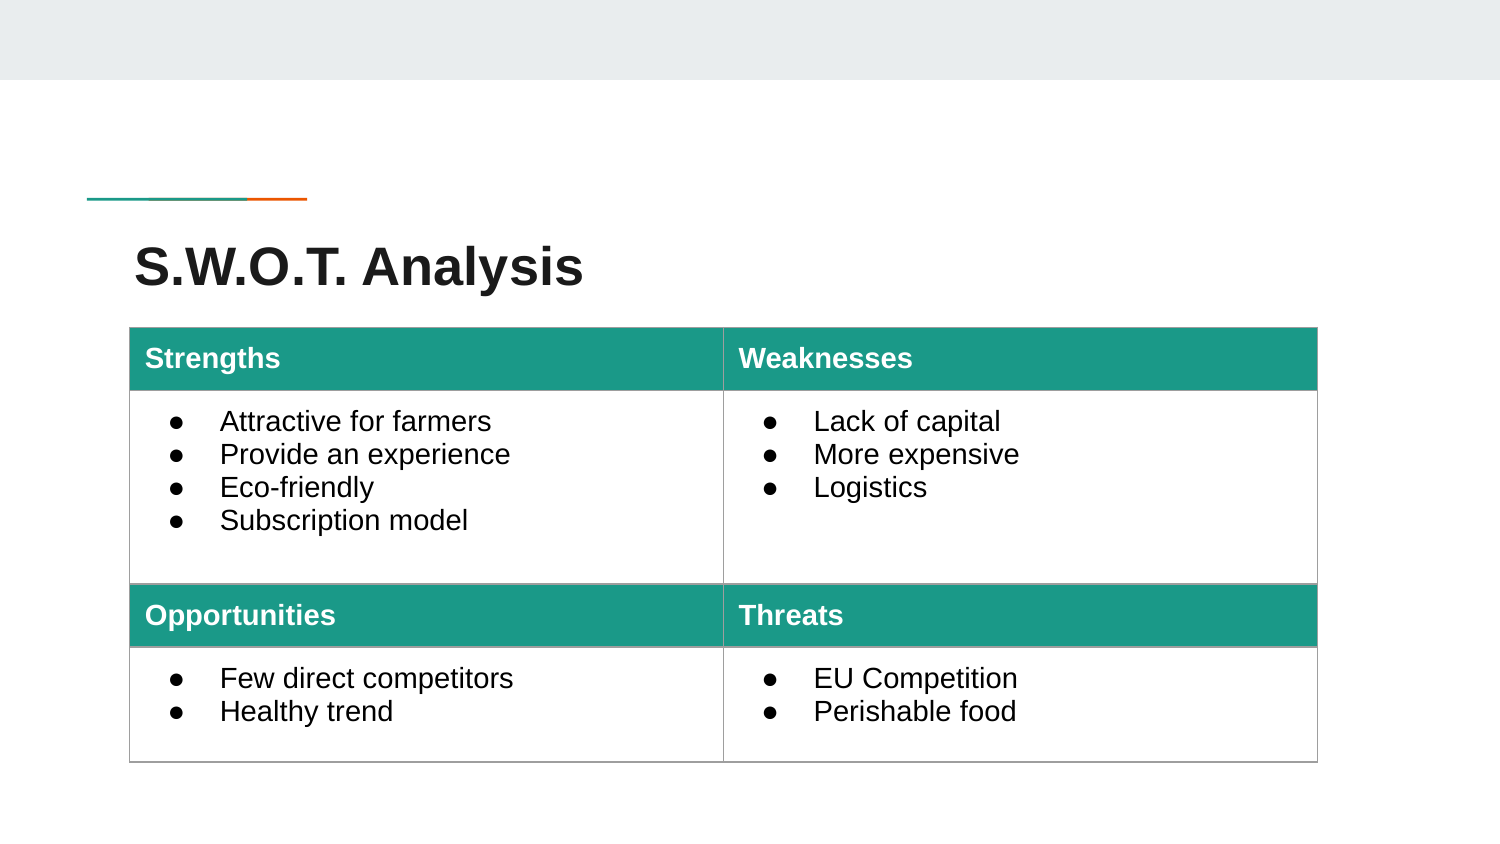

# S.W.O.T. Analysis
| Strengths | Weaknesses |
| --- | --- |
| Attractive for farmers Provide an experience Eco-friendly Subscription model | Lack of capital More expensive Logistics |
| Opportunities | Threats |
| Few direct competitors Healthy trend | EU Competition Perishable food |